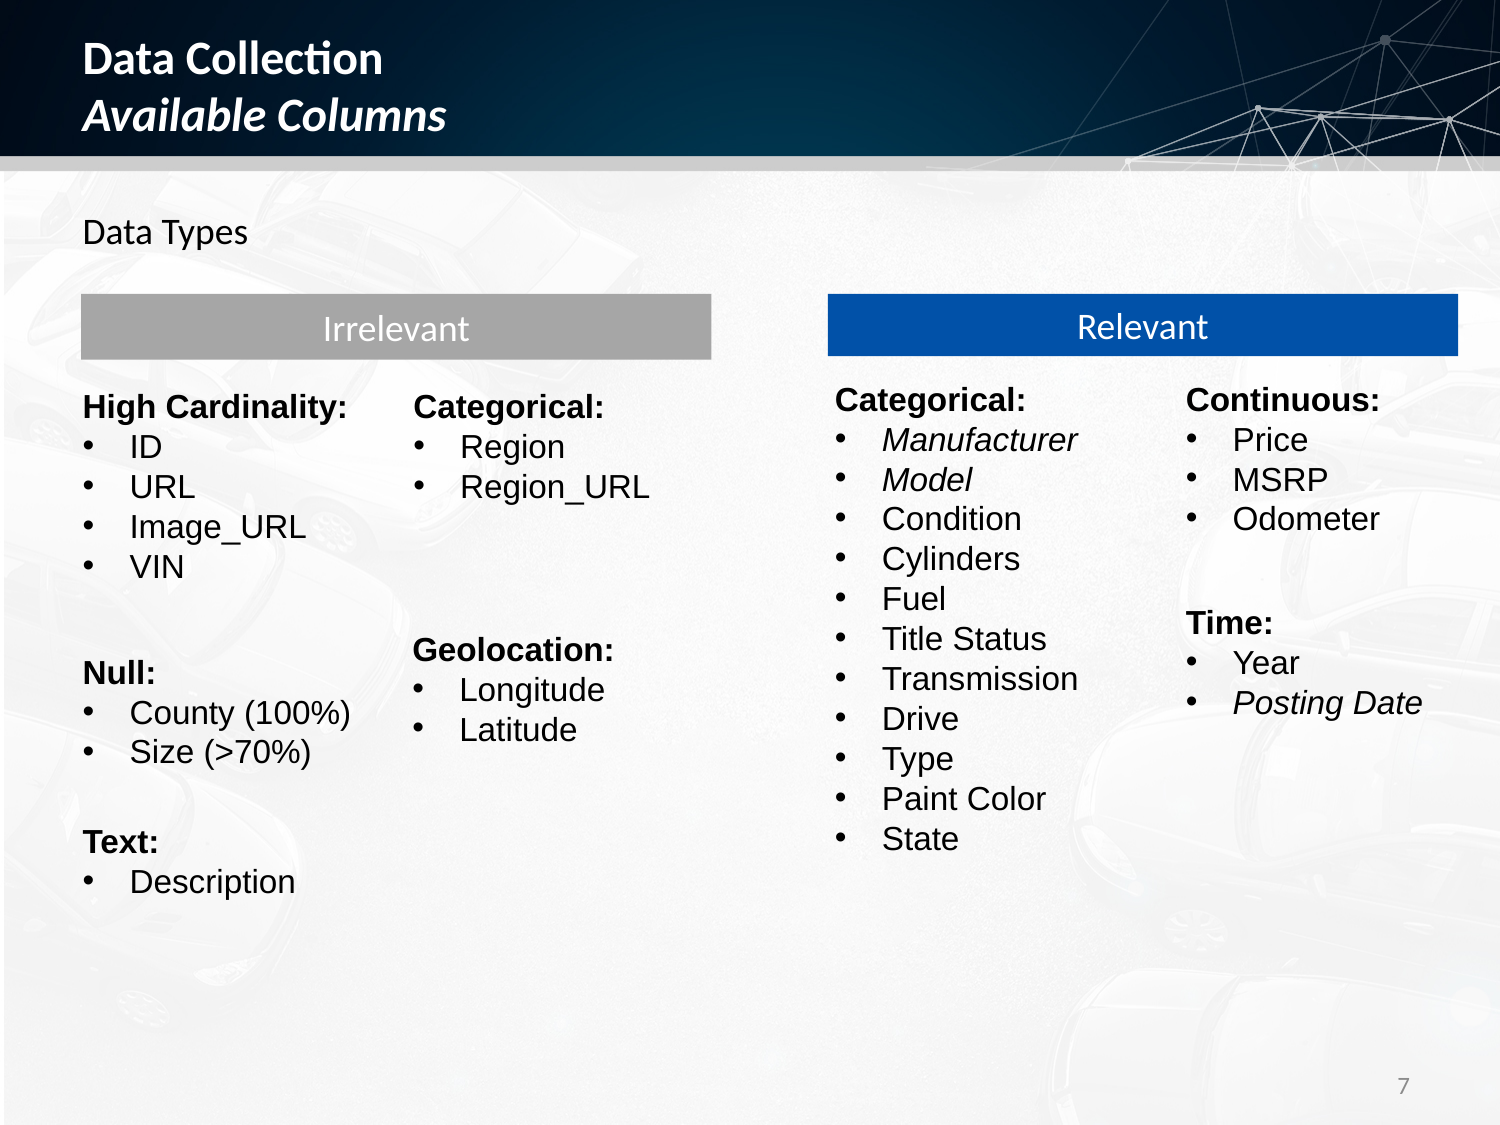

# Data Collection Available Columns
Data Types
Irrelevant
Relevant
Continuous:
Price
MSRP
Odometer
Categorical:
Manufacturer
Model
Condition
Cylinders
Fuel
Title Status
Transmission
Drive
Type
Paint Color
State
High Cardinality:
ID
URL
Image_URL
VIN
Categorical:
Region
Region_URL
Time:
Year
Posting Date
Geolocation:
Longitude
Latitude
Null:
County (100%)
Size (>70%)
Text:
Description
7